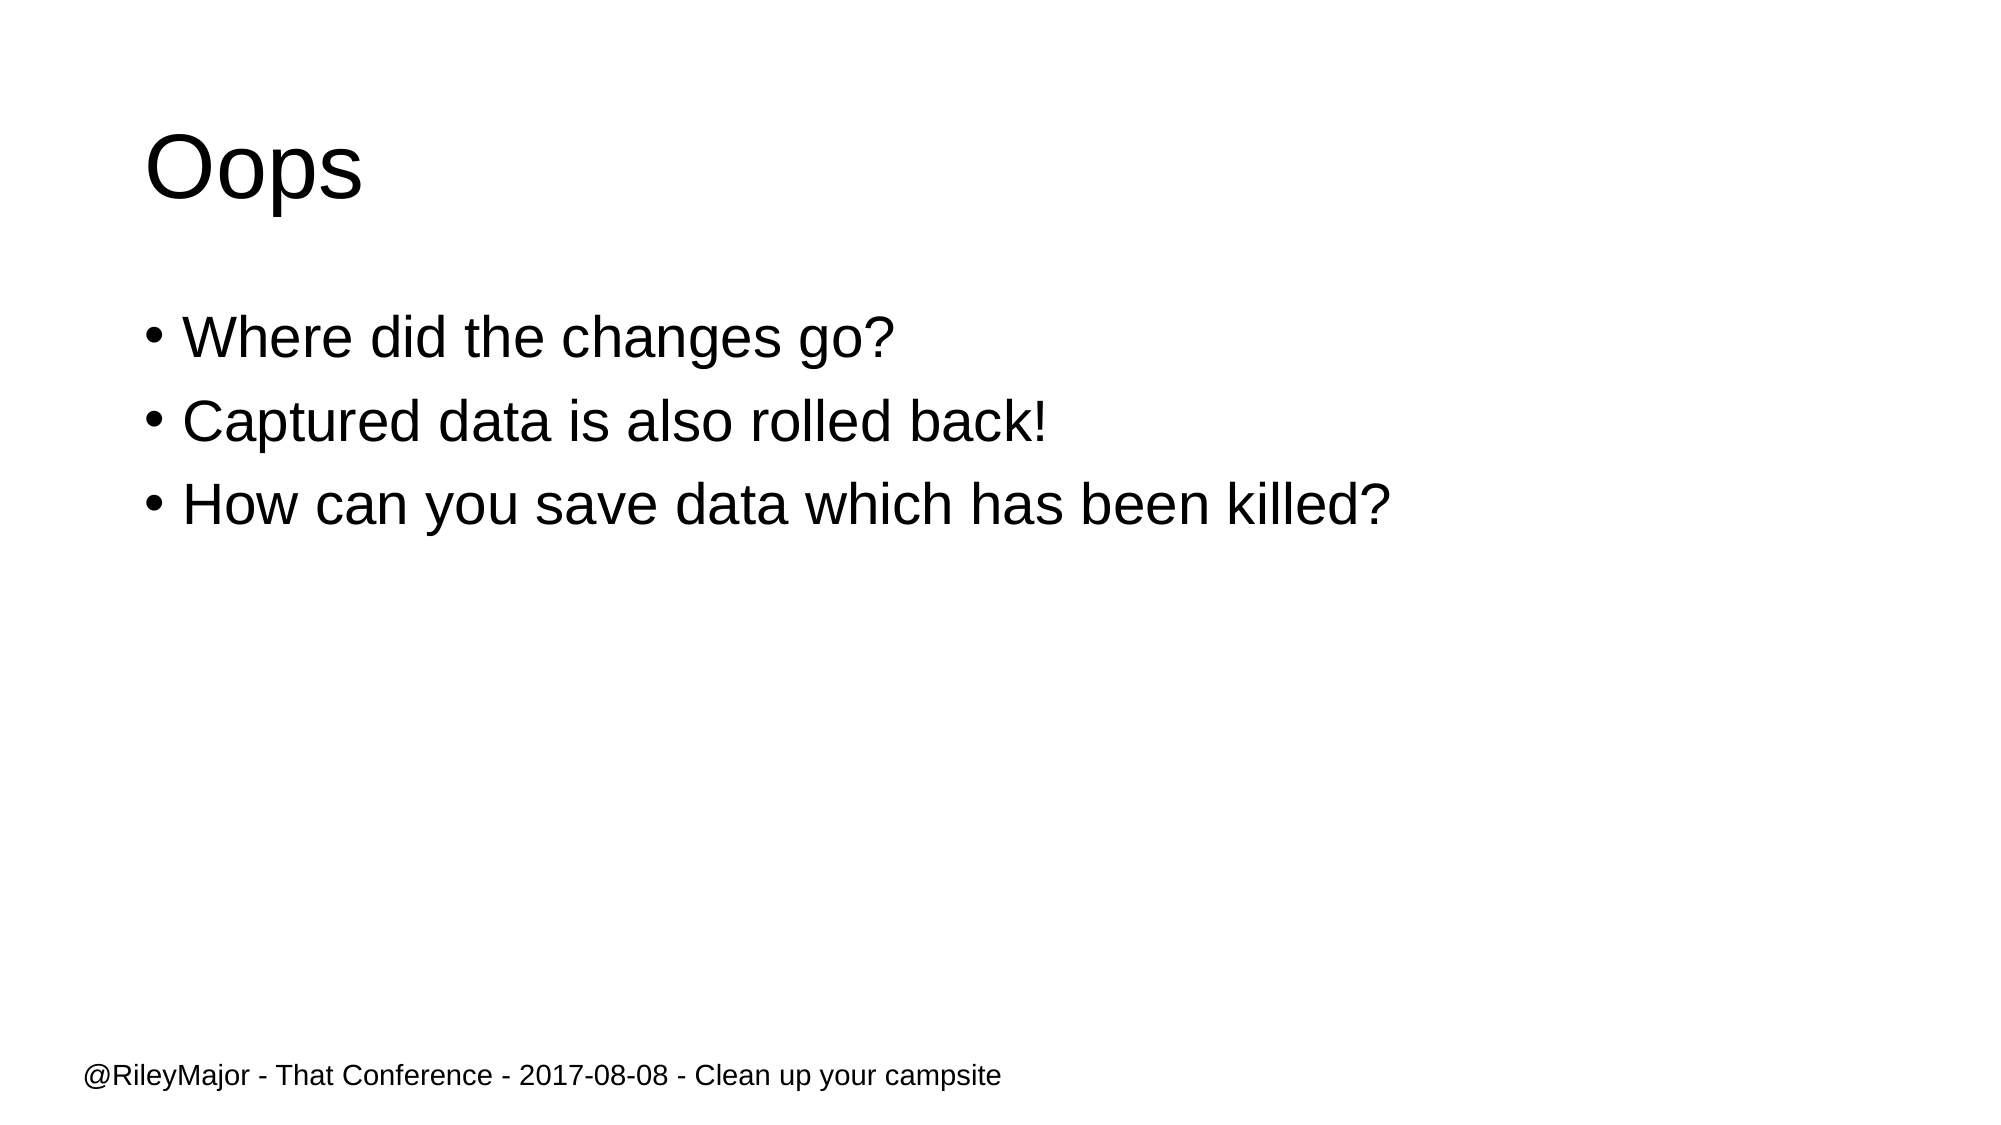

# Oops
Where did the changes go?
Captured data is also rolled back!
How can you save data which has been killed?
14